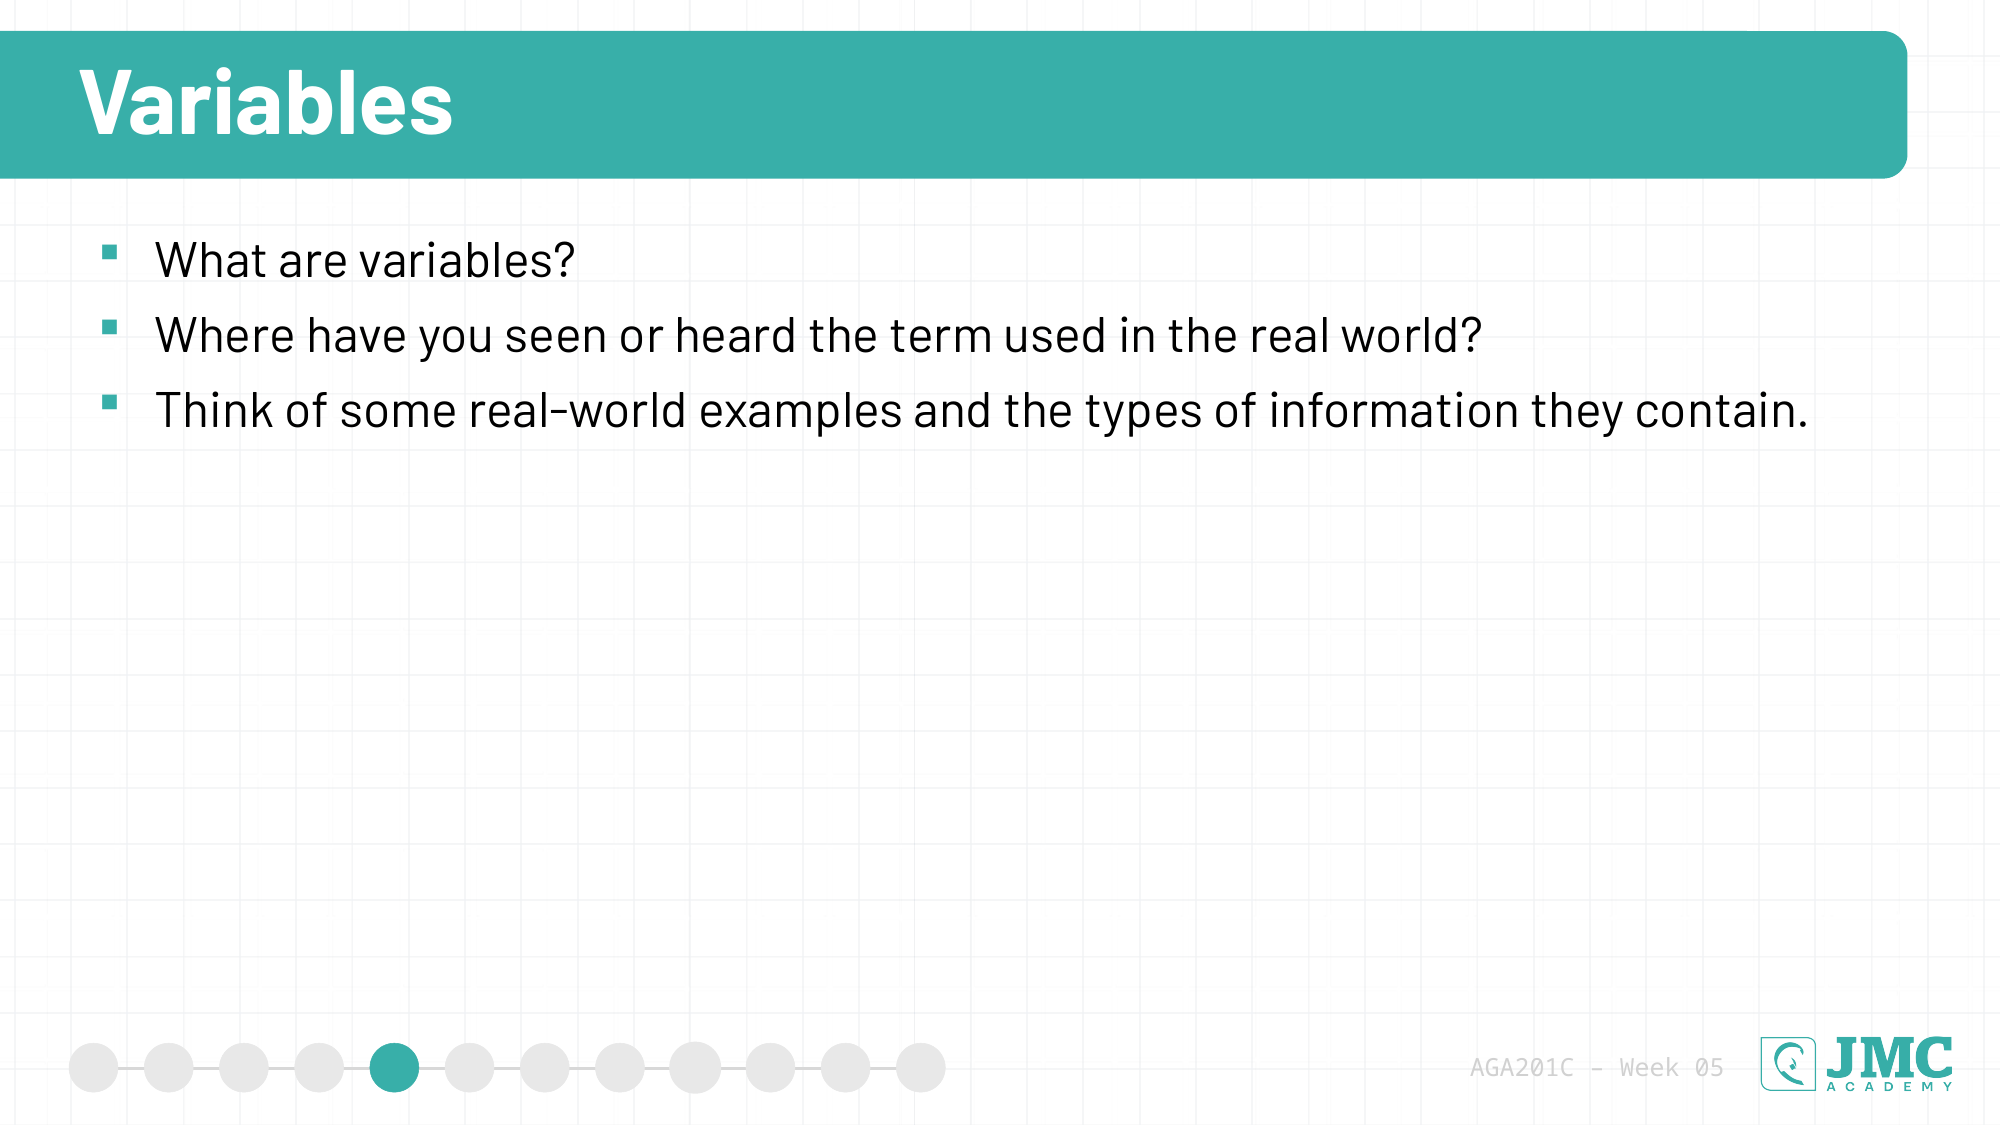

Variables
What are variables?
Where have you seen or heard the term used in the real world?
Think of some real-world examples and the types of information they contain.